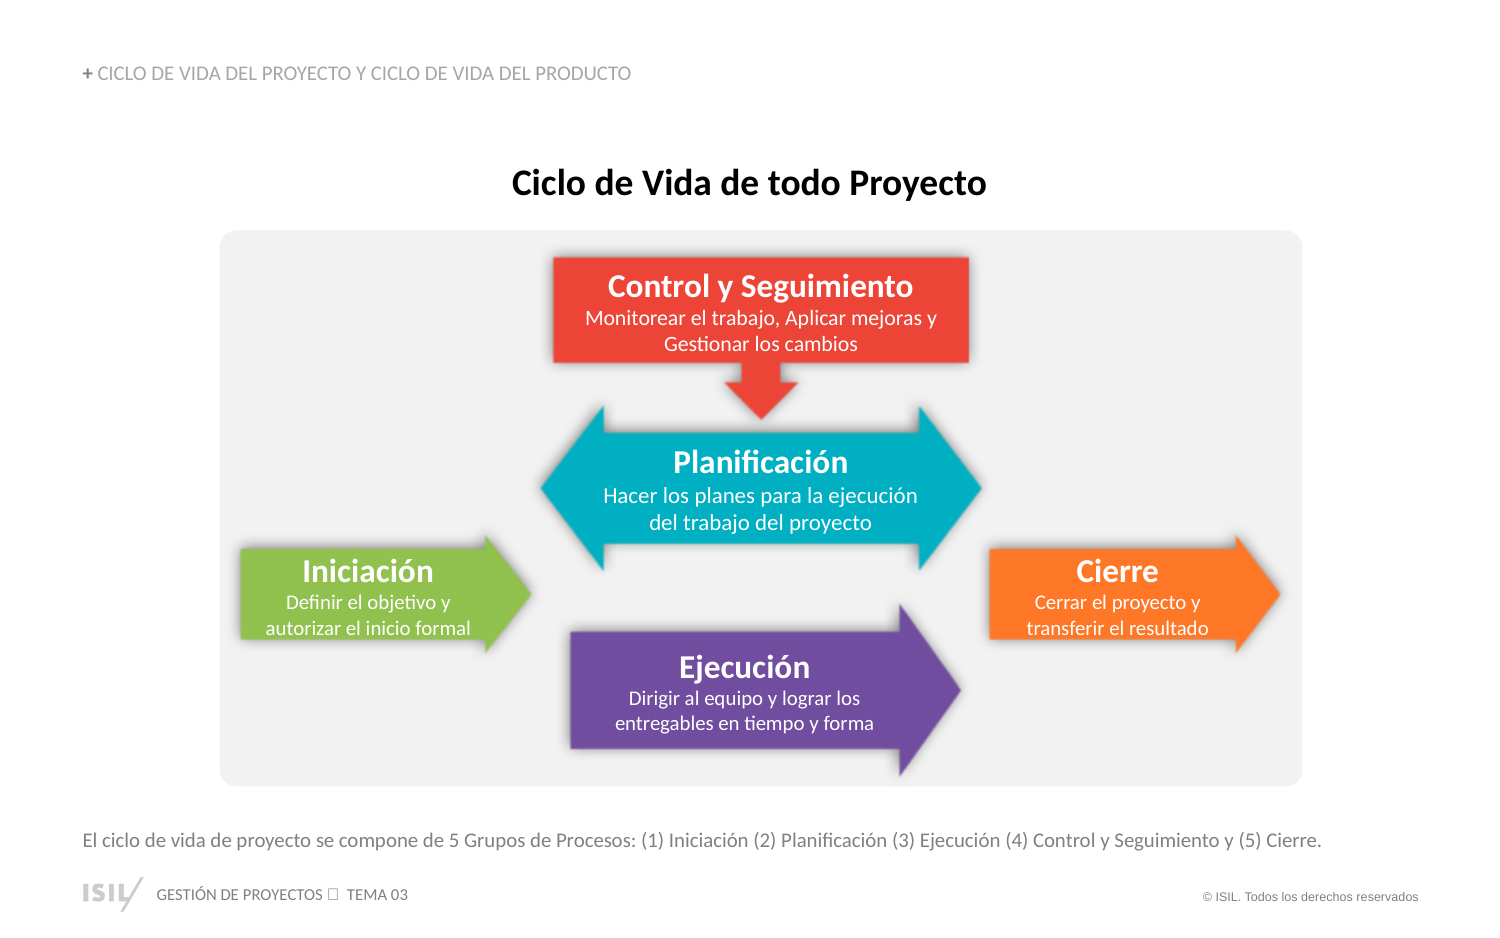

+ CICLO DE VIDA DEL PROYECTO Y CICLO DE VIDA DEL PRODUCTO
Ciclo de Vida de todo Proyecto

Control y Seguimiento
Monitorear el trabajo, Aplicar mejoras y
Gestionar los cambios
Planificación
Hacer los planes para la ejecución del trabajo del proyecto
Iniciación
Definir el objetivo y autorizar el inicio formal
Cierre
Cerrar el proyecto y transferir el resultado
Ejecución
Dirigir al equipo y lograr los entregables en tiempo y forma
El ciclo de vida de proyecto se compone de 5 Grupos de Procesos: (1) Iniciación (2) Planificación (3) Ejecución (4) Control y Seguimiento y (5) Cierre.